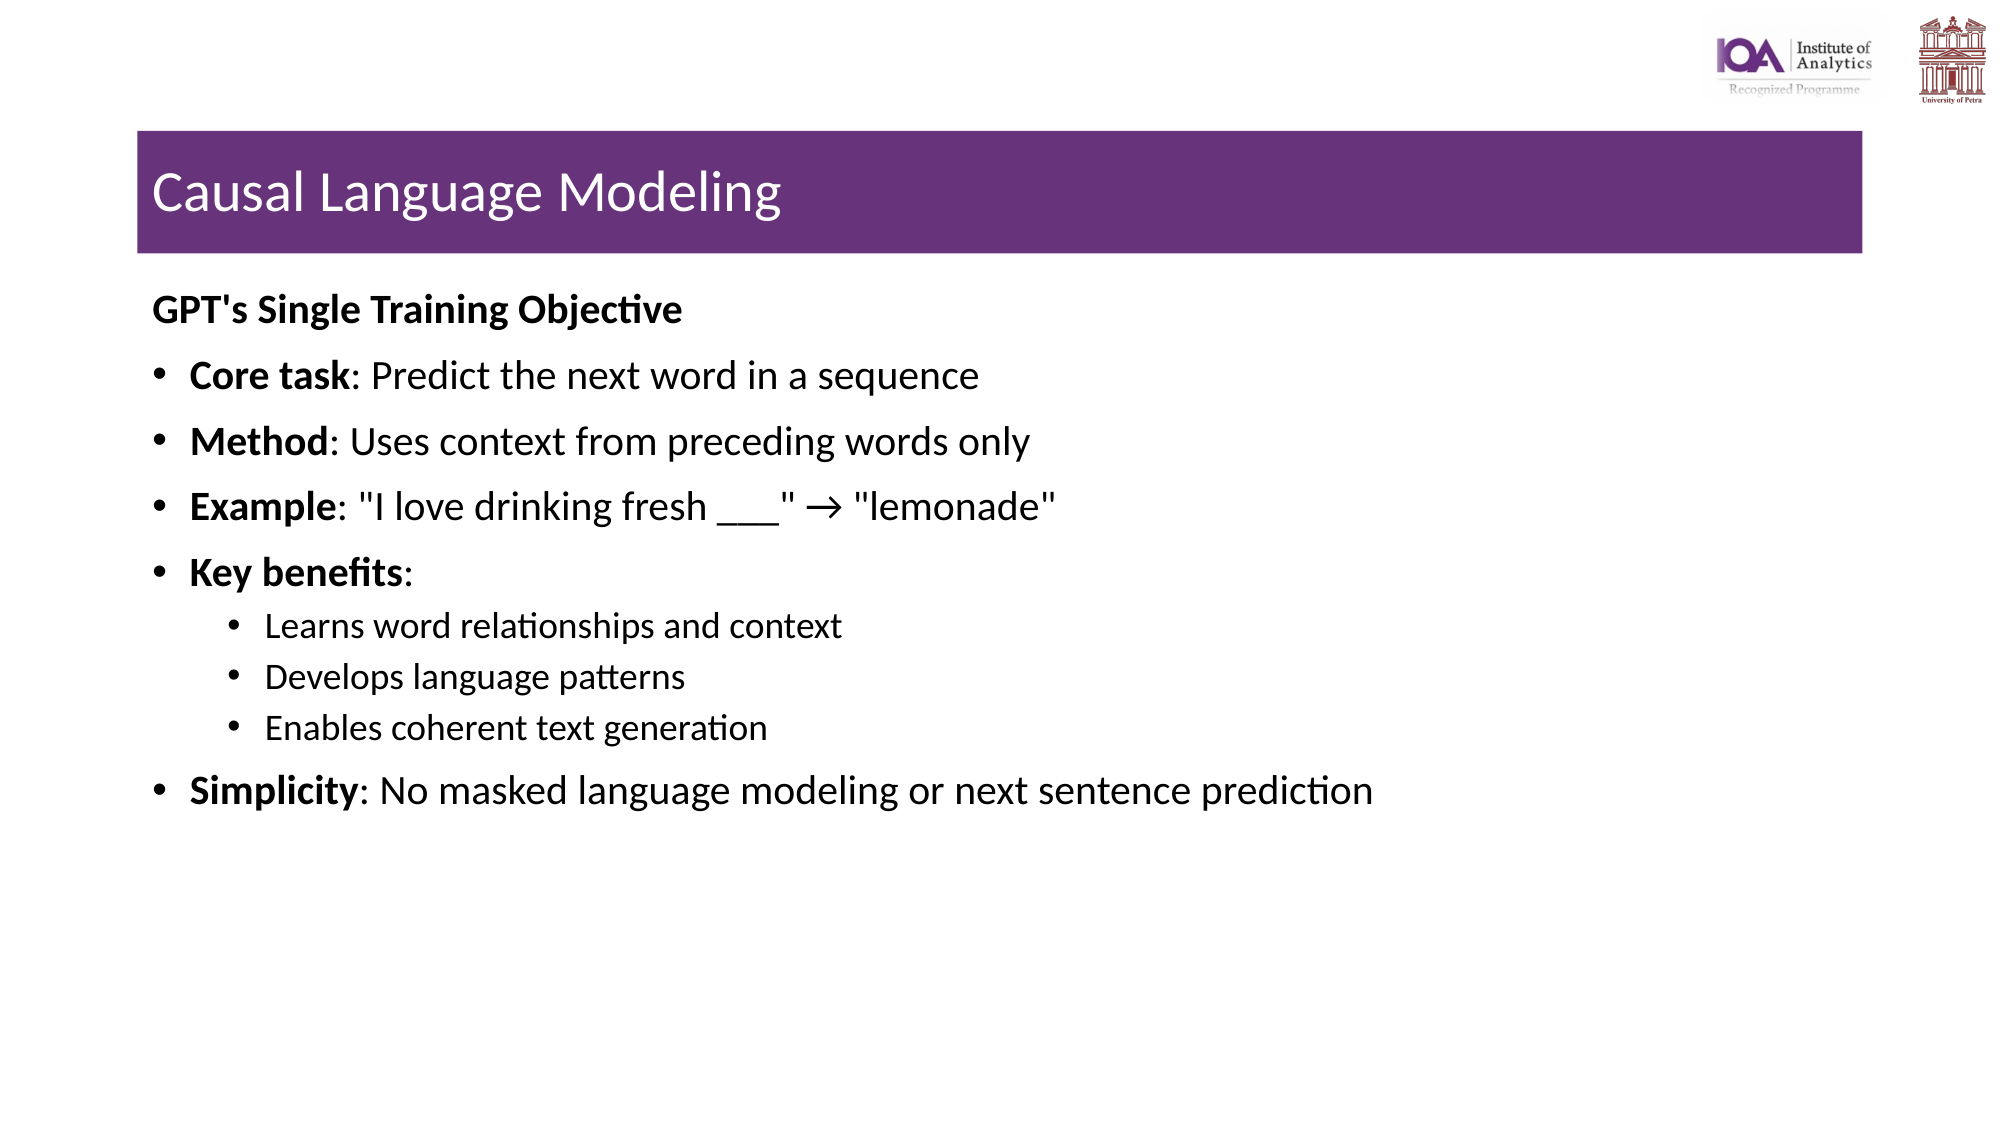

# Causal Language Modeling
GPT's Single Training Objective
Core task: Predict the next word in a sequence
Method: Uses context from preceding words only
Example: "I love drinking fresh ___" → "lemonade"
Key benefits:
Learns word relationships and context
Develops language patterns
Enables coherent text generation
Simplicity: No masked language modeling or next sentence prediction